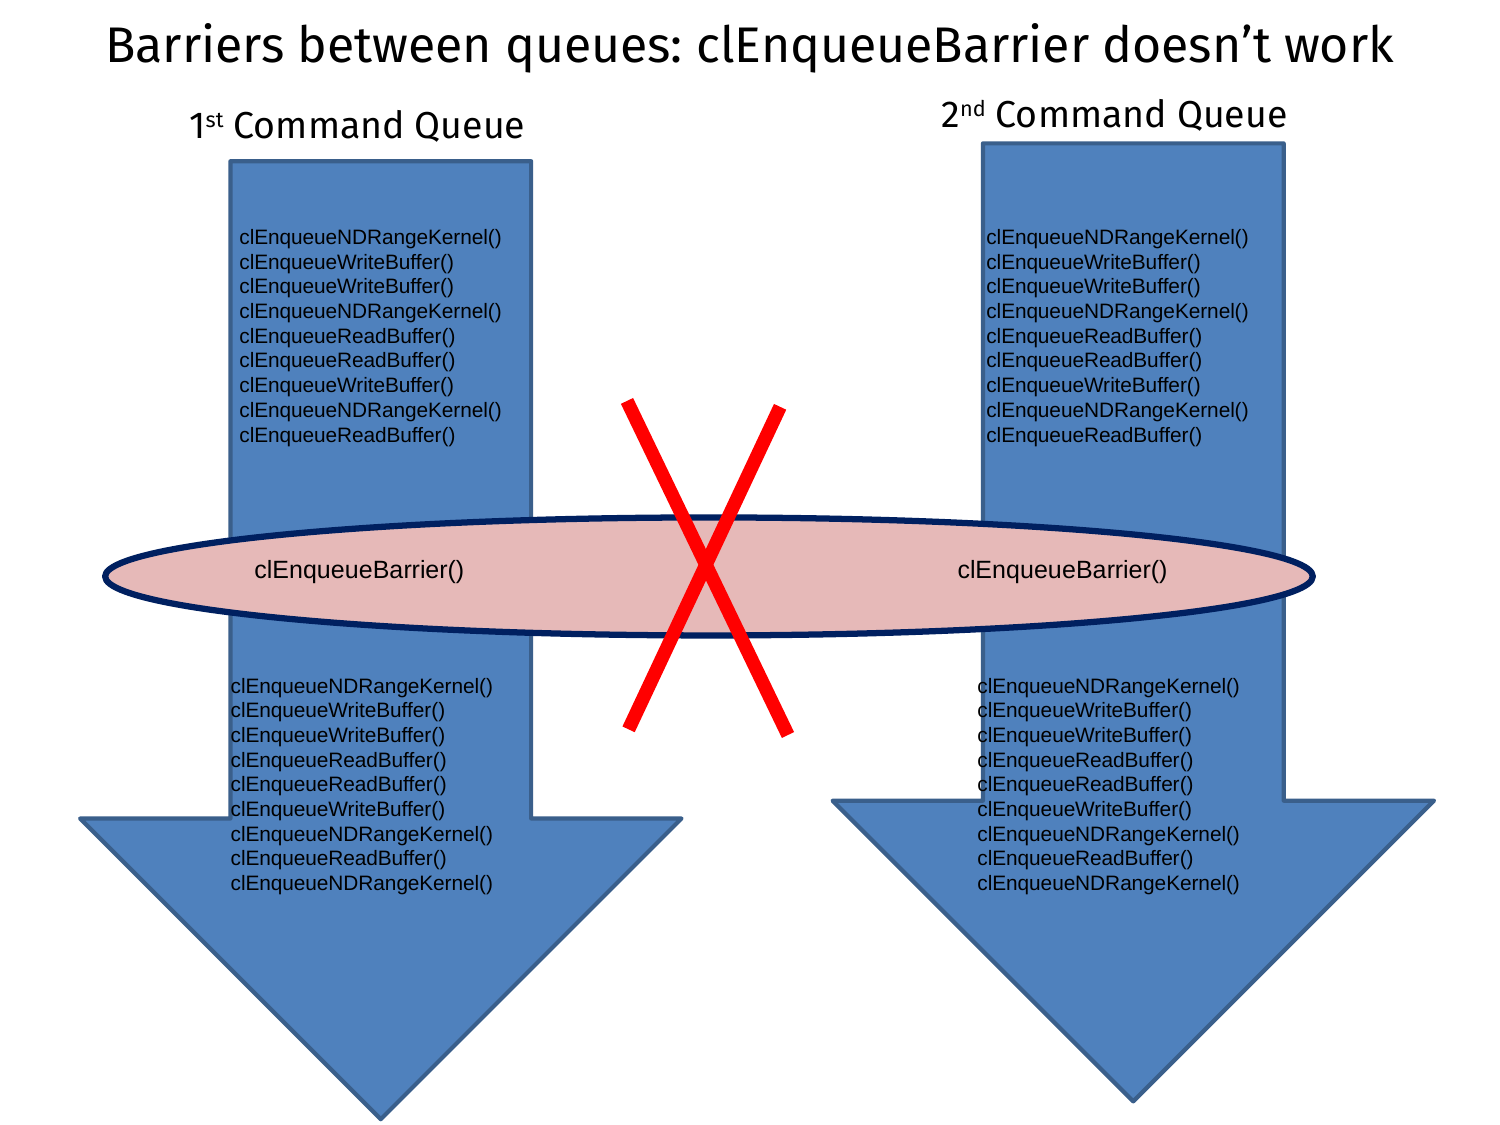

Barriers between queues: clEnqueueBarrier doesn’t work
2nd Command Queue
1st Command Queue

clEnqueueNDRangeKernel()
clEnqueueWriteBuffer()
clEnqueueWriteBuffer()
clEnqueueNDRangeKernel()
clEnqueueReadBuffer()
clEnqueueReadBuffer()
clEnqueueWriteBuffer()
clEnqueueNDRangeKernel()
clEnqueueReadBuffer()
clEnqueueNDRangeKernel()
clEnqueueWriteBuffer()
clEnqueueWriteBuffer()
clEnqueueNDRangeKernel()
clEnqueueReadBuffer()
clEnqueueReadBuffer()
clEnqueueWriteBuffer()
clEnqueueNDRangeKernel()
clEnqueueReadBuffer()

clEnqueueBarrier()
clEnqueueBarrier()
clEnqueueNDRangeKernel()
clEnqueueWriteBuffer()
clEnqueueWriteBuffer()
clEnqueueReadBuffer()
clEnqueueReadBuffer()
clEnqueueWriteBuffer()
clEnqueueNDRangeKernel()
clEnqueueReadBuffer() clEnqueueNDRangeKernel()
clEnqueueNDRangeKernel()
clEnqueueWriteBuffer()
clEnqueueWriteBuffer()
clEnqueueReadBuffer()
clEnqueueReadBuffer()
clEnqueueWriteBuffer()
clEnqueueNDRangeKernel()
clEnqueueReadBuffer() clEnqueueNDRangeKernel()